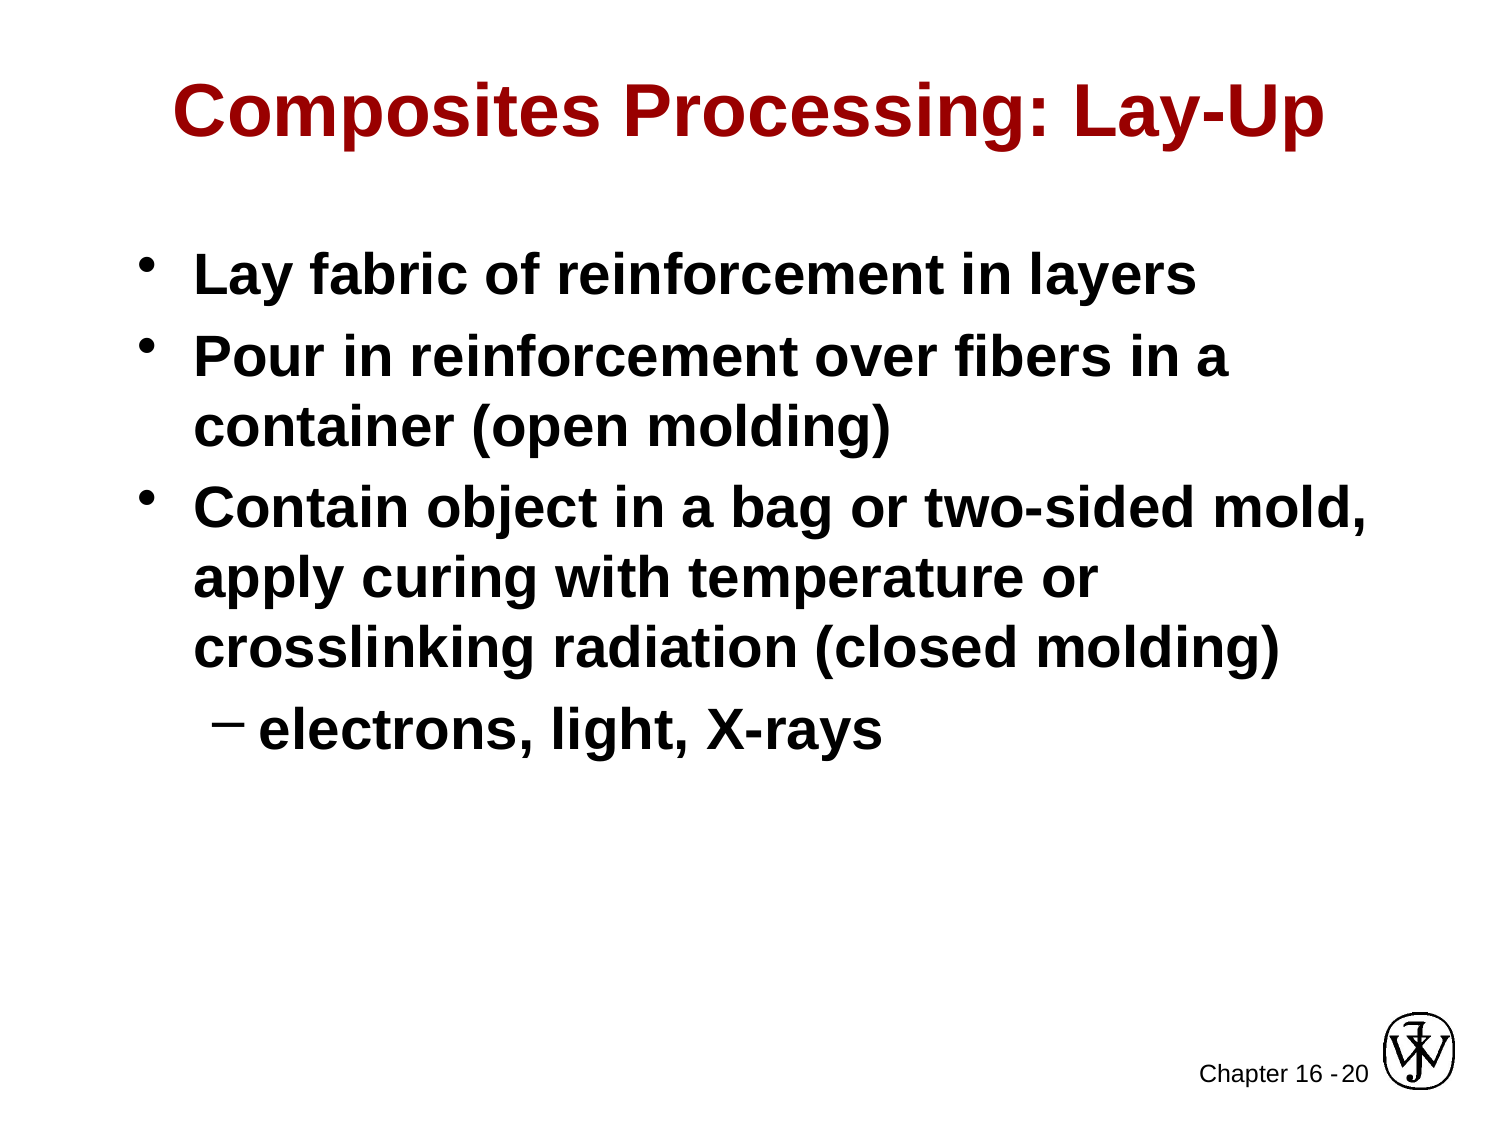

# Composites Processing: Lay-Up
Lay fabric of reinforcement in layers
Pour in reinforcement over fibers in a container (open molding)
Contain object in a bag or two-sided mold, apply curing with temperature or crosslinking radiation (closed molding)
electrons, light, X-rays

20